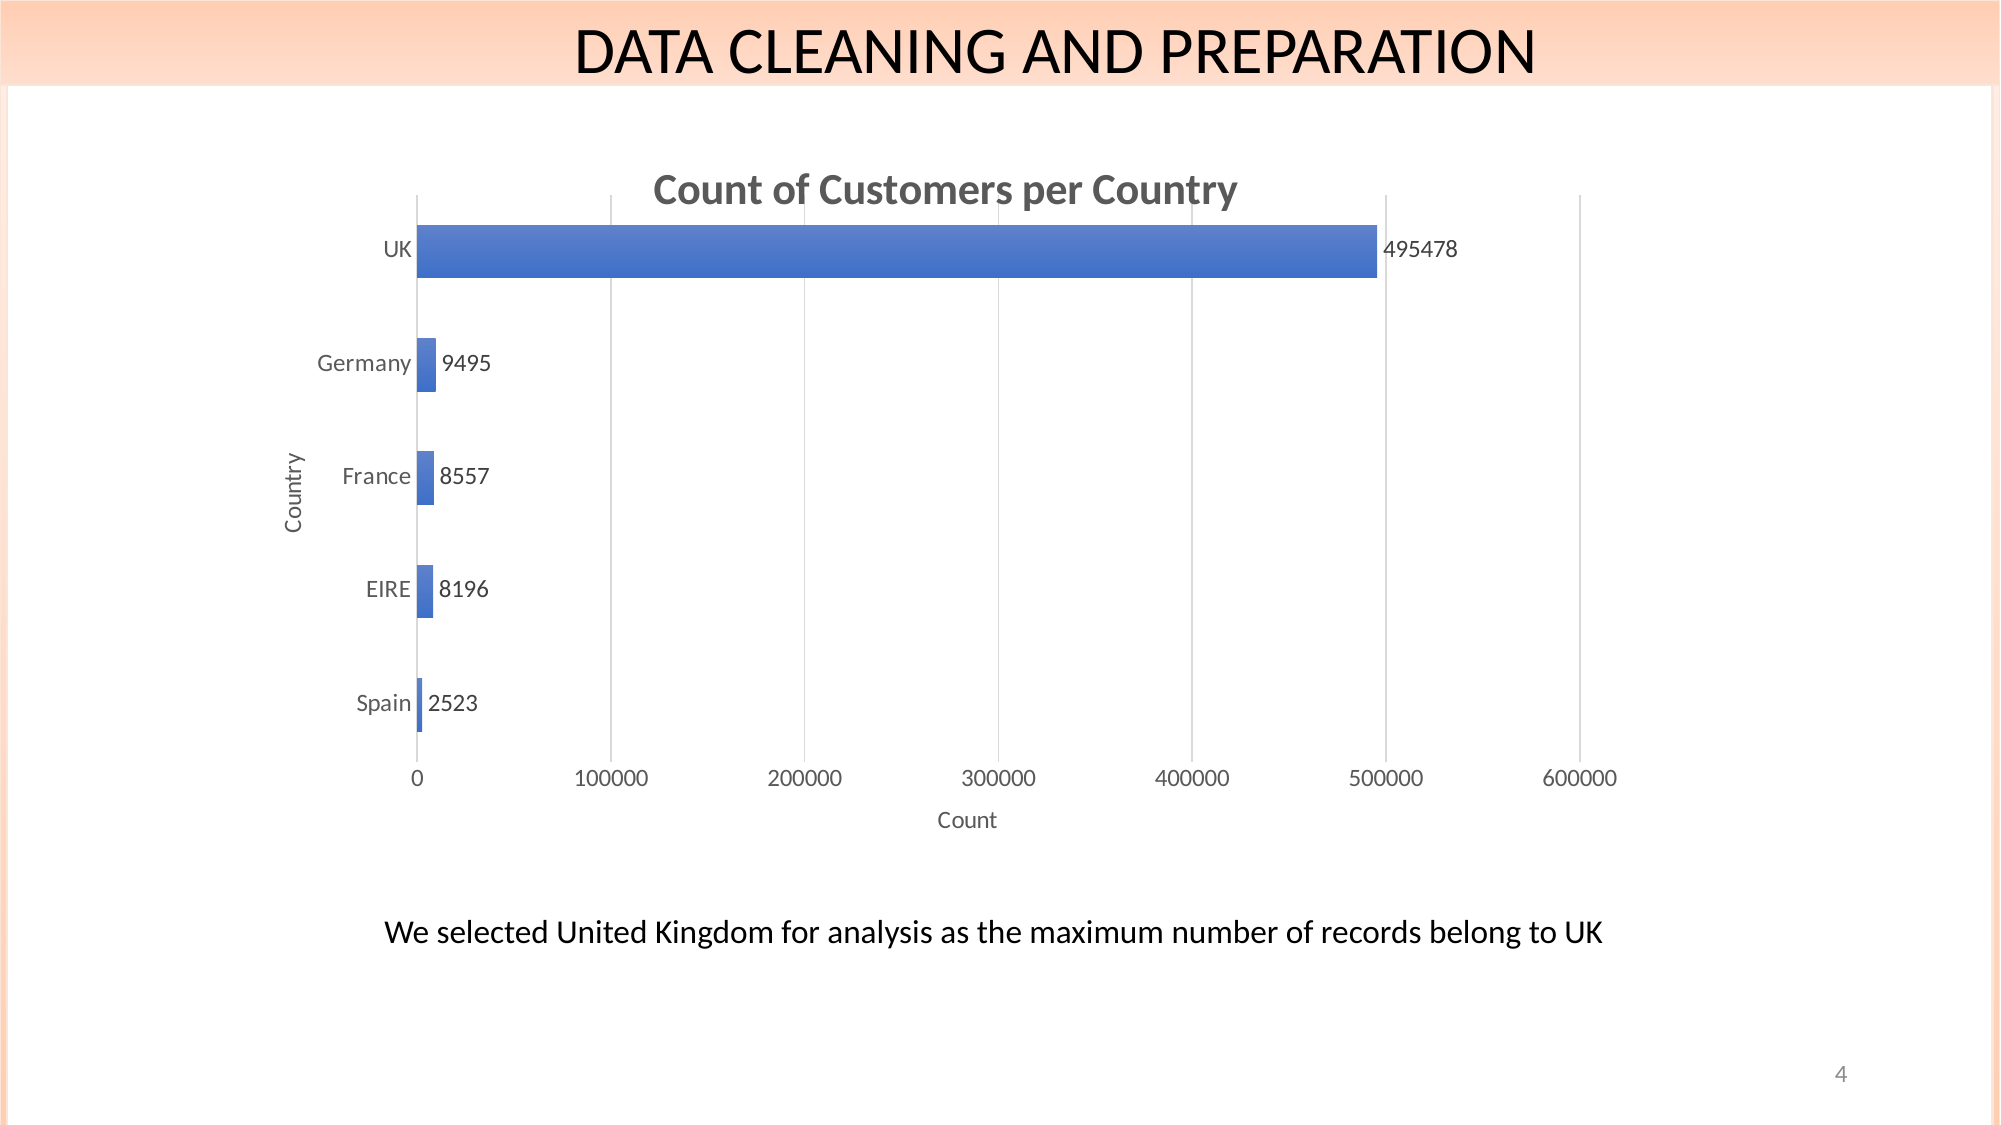

DATA CLEANING AND PREPARATION

### Chart: Count of Customers per Country

| Category | Count |
|---|---|
| Spain | 2523.0 |
| EIRE | 8196.0 |
| France | 8557.0 |
| Germany | 9495.0 |
| UK | 495478.0 |
 We selected United Kingdom for analysis as the maximum number of records belong to UK
4